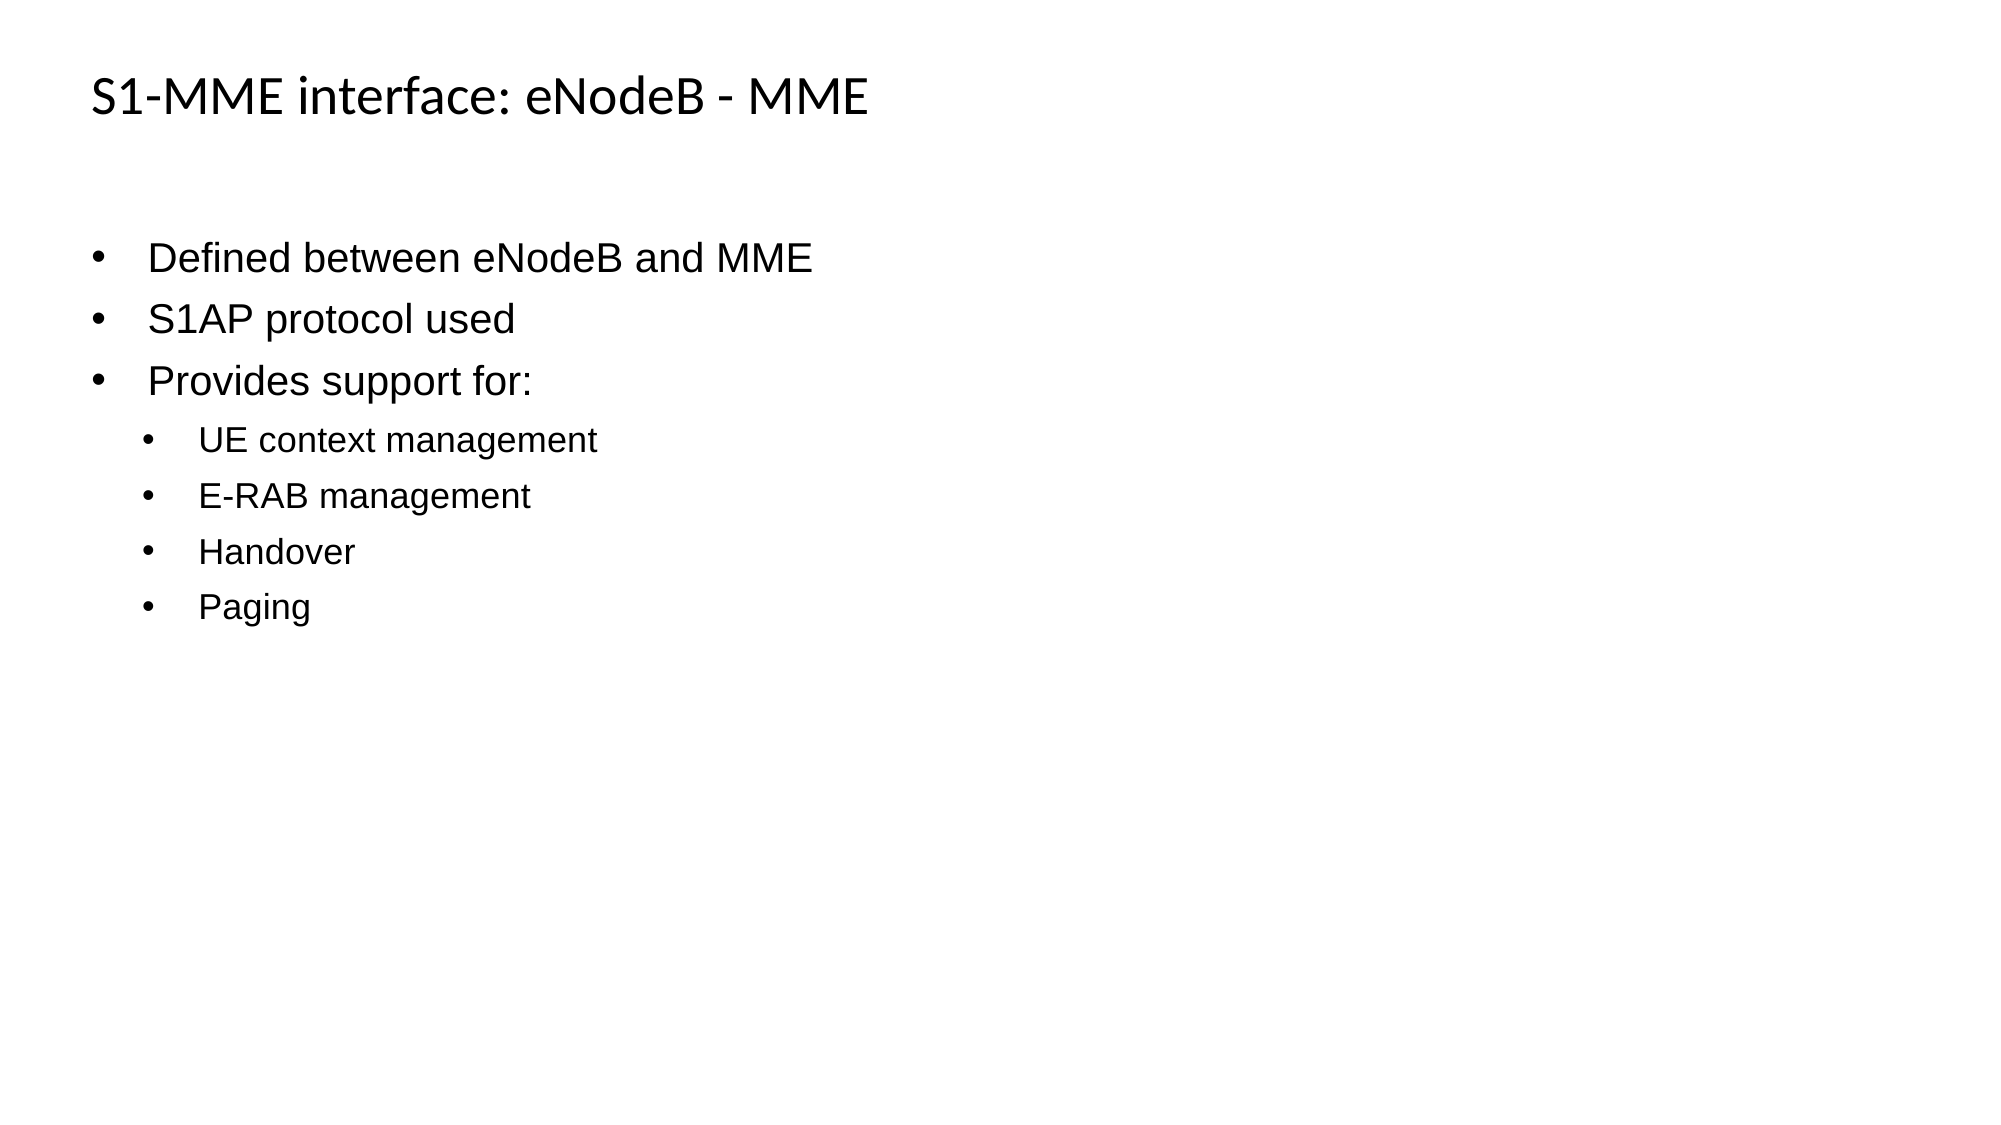

Slide excluded from Table of Contents
# S1-MME interface: eNodeB - MME
Defined between eNodeB and MME
S1AP protocol used
Provides support for:
UE context management
E-RAB management
Handover
Paging